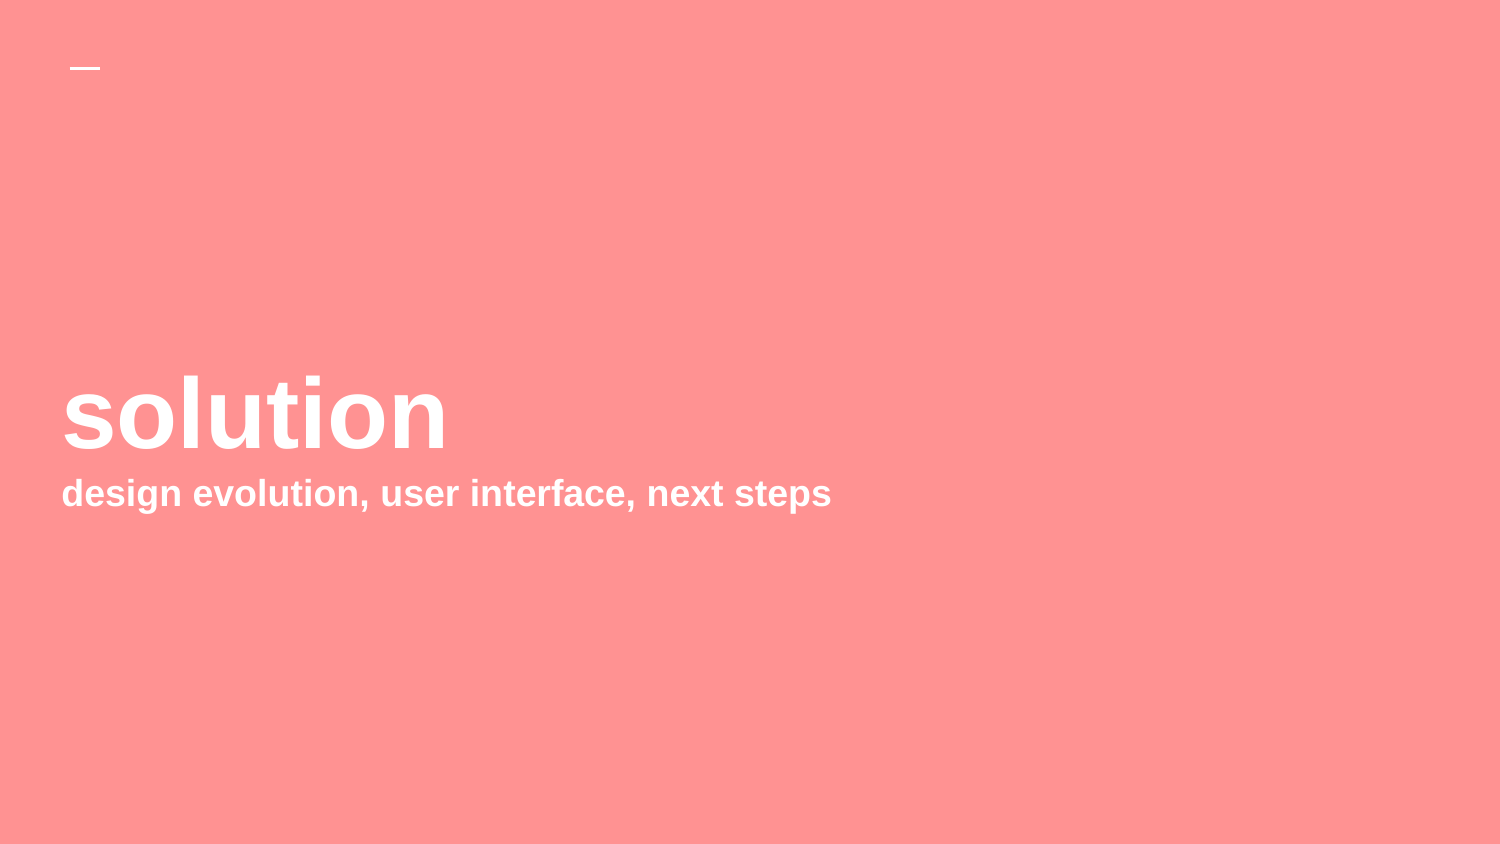

# solution
design evolution, user interface, next steps